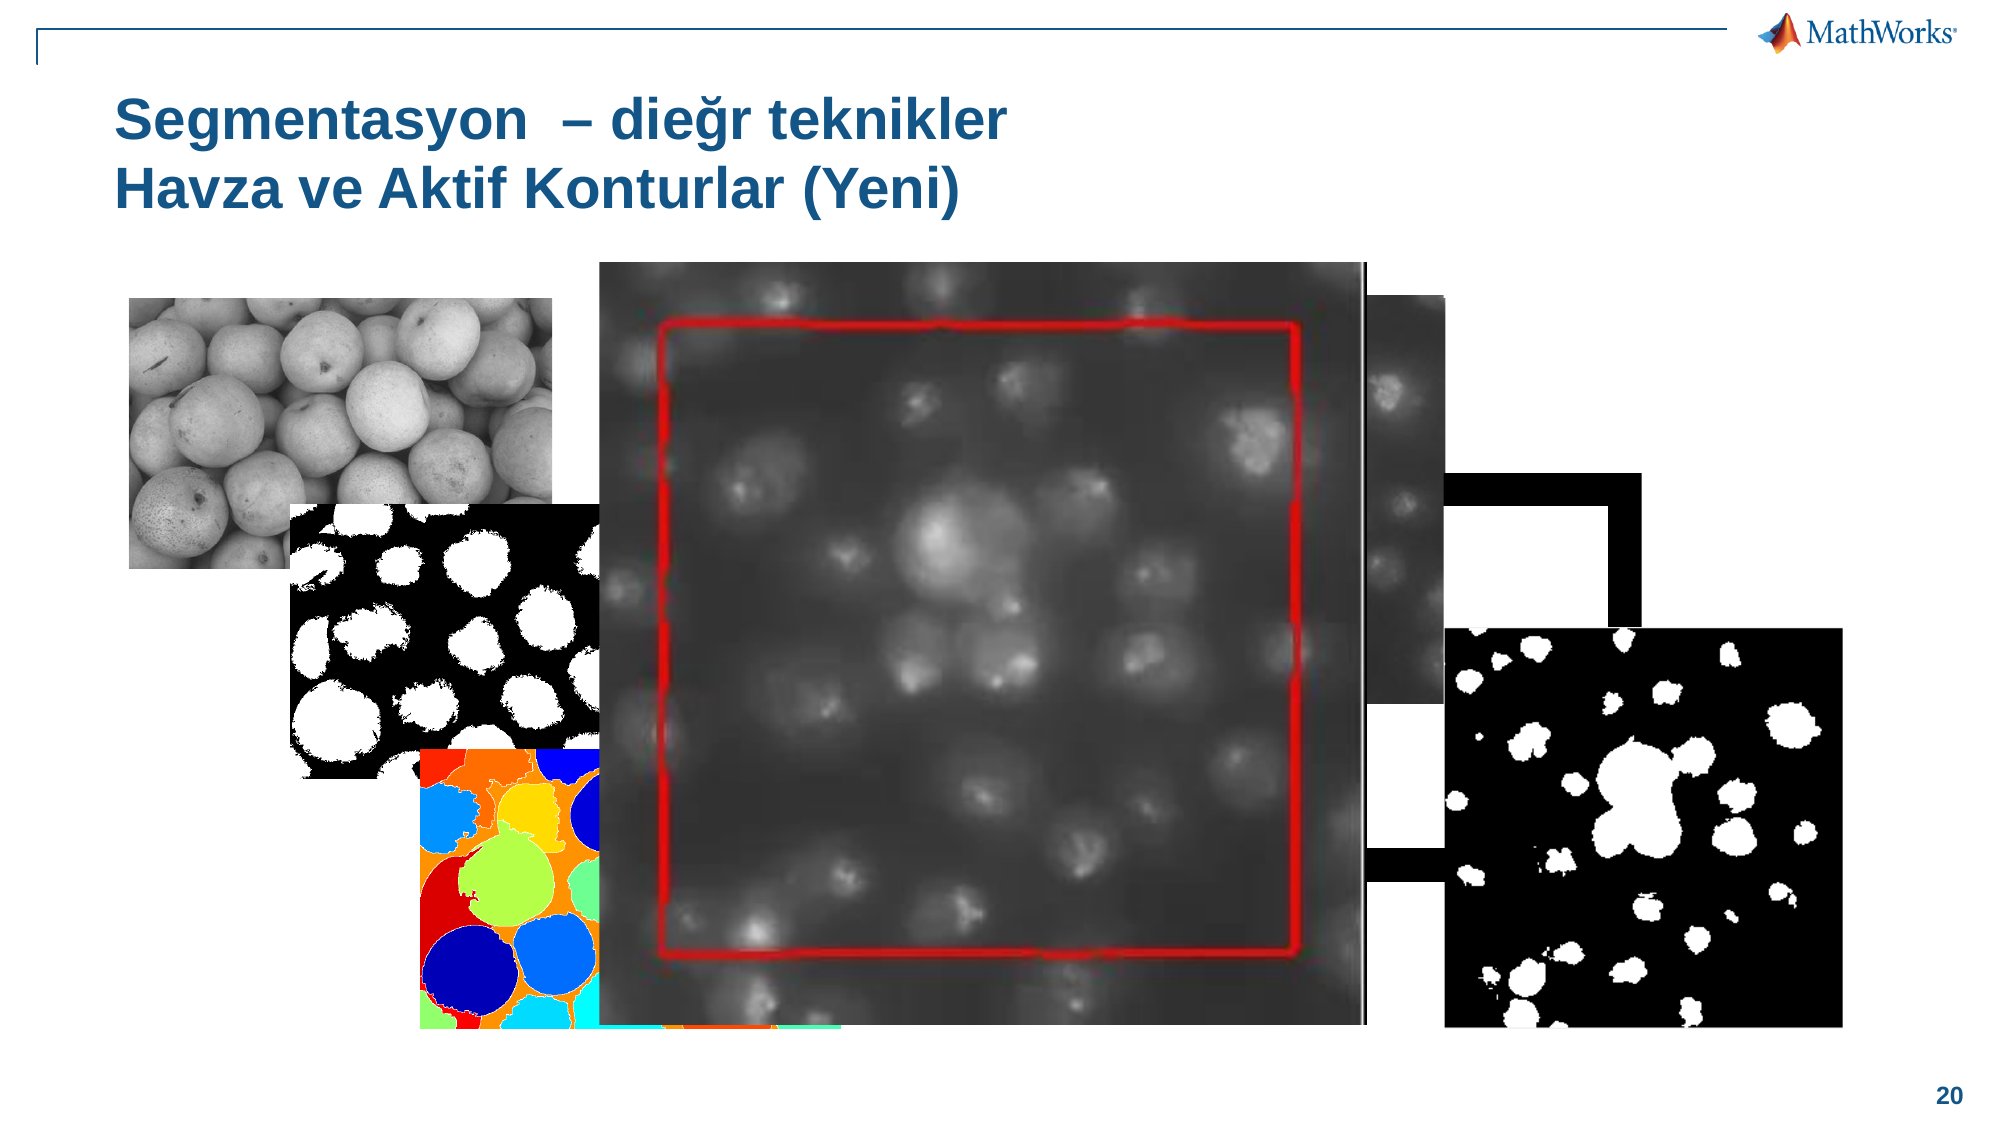

# Segmentasyon  – dieğr teknikler Havza ve Aktif Konturlar (Yeni)

20